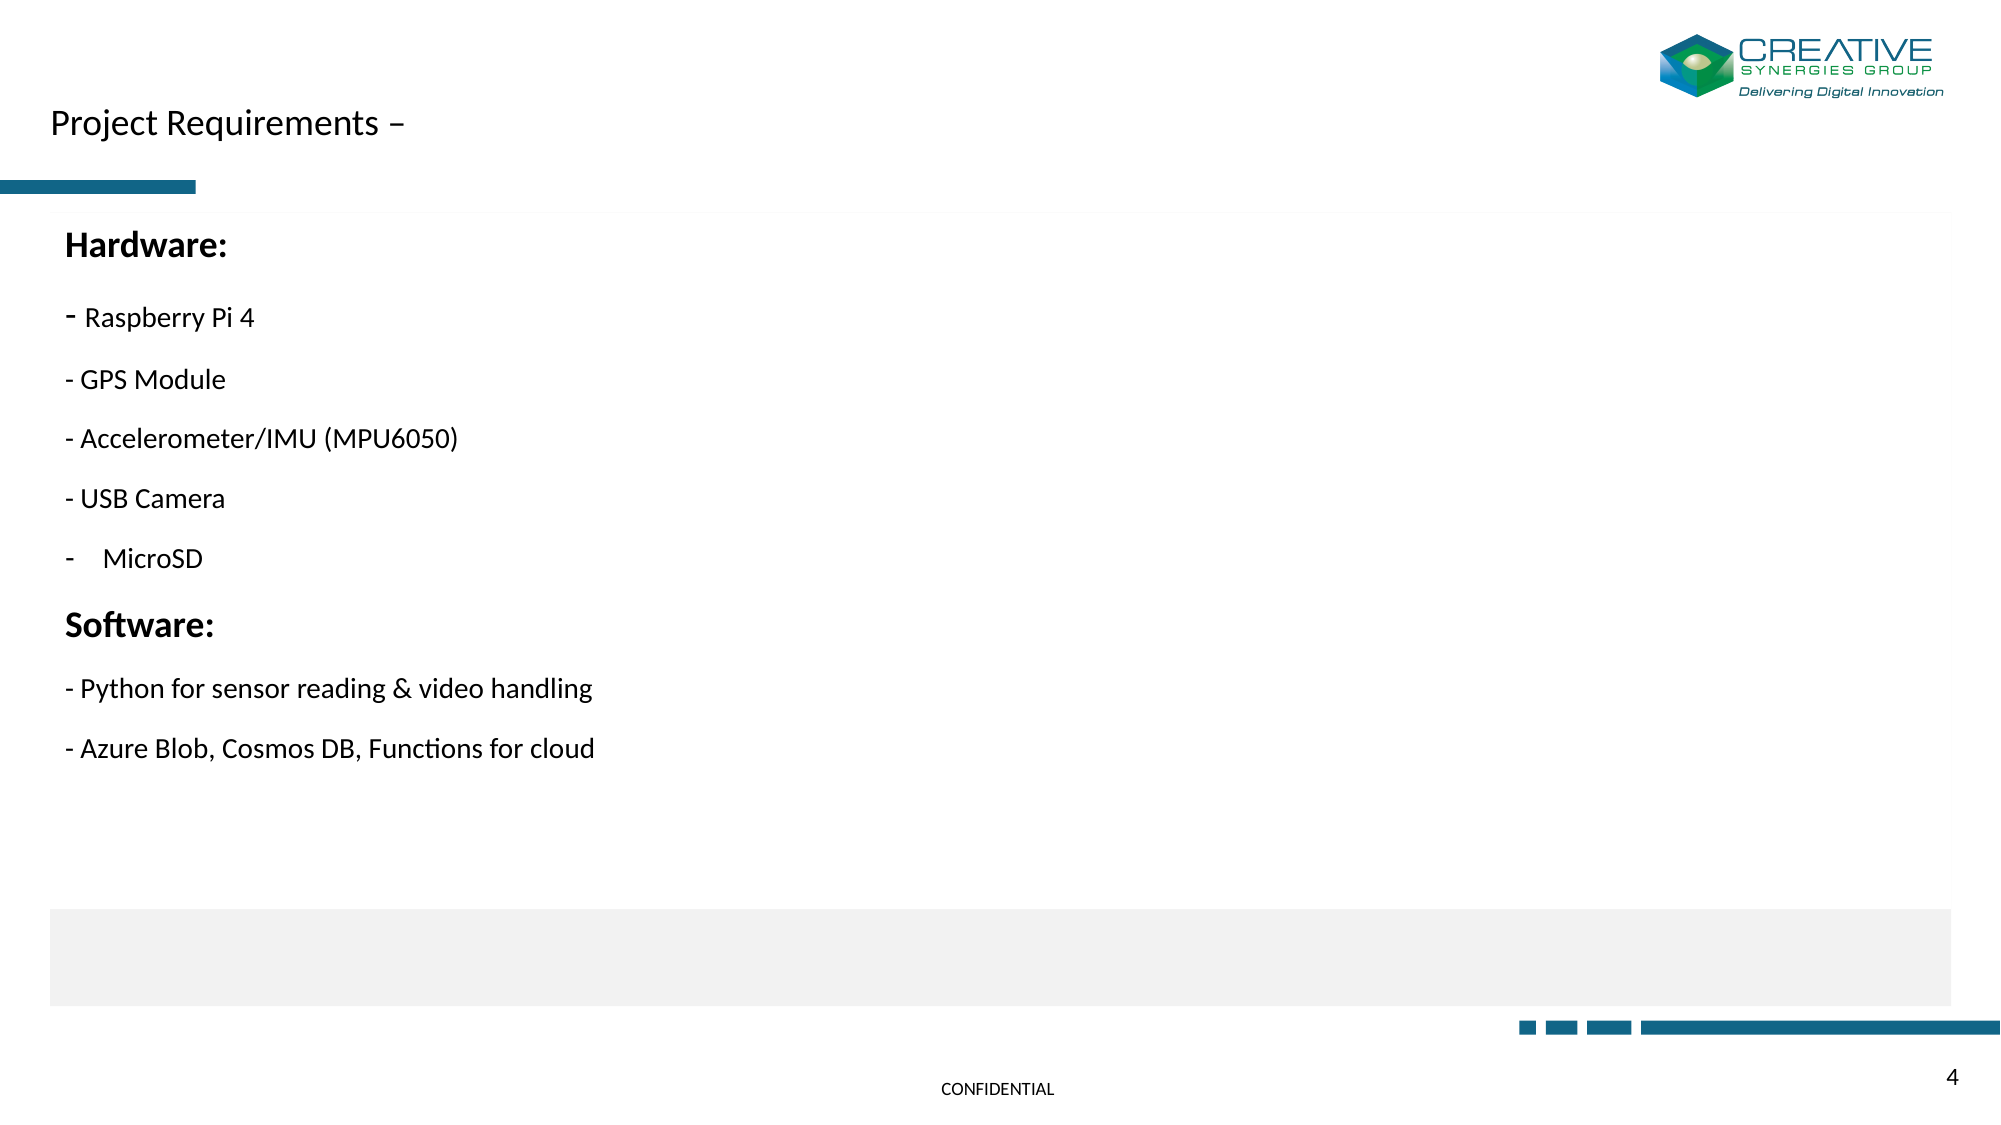

# Project Requirements –
Hardware:
- Raspberry Pi 4
- GPS Module
- Accelerometer/IMU (MPU6050)
- USB Camera
MicroSD
Software:
- Python for sensor reading & video handling
- Azure Blob, Cosmos DB, Functions for cloud

4